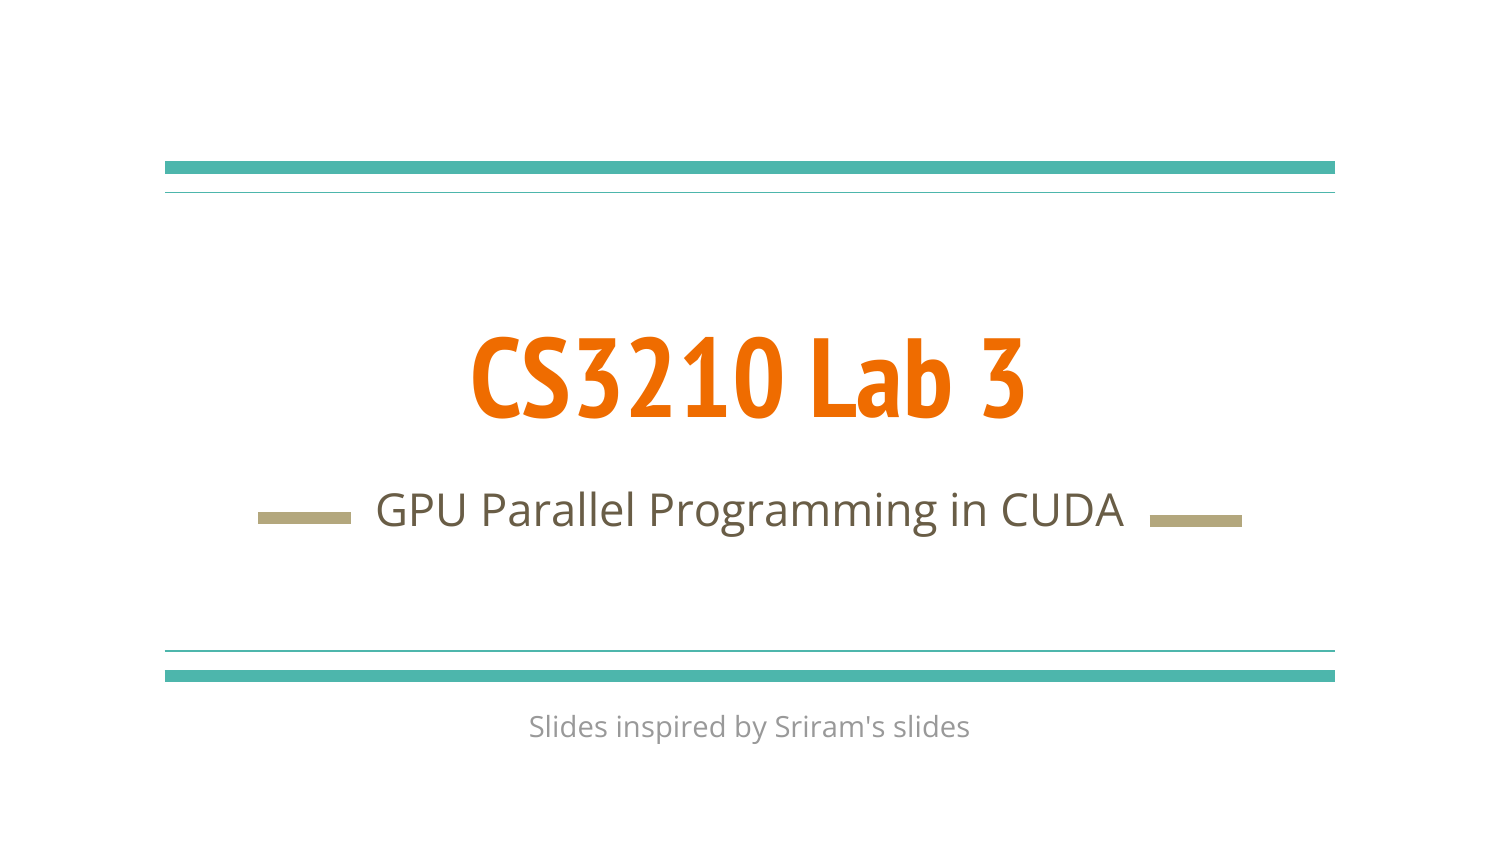

# CS3210 Lab 3
GPU Parallel Programming in CUDA
Slides inspired by Sriram's slides